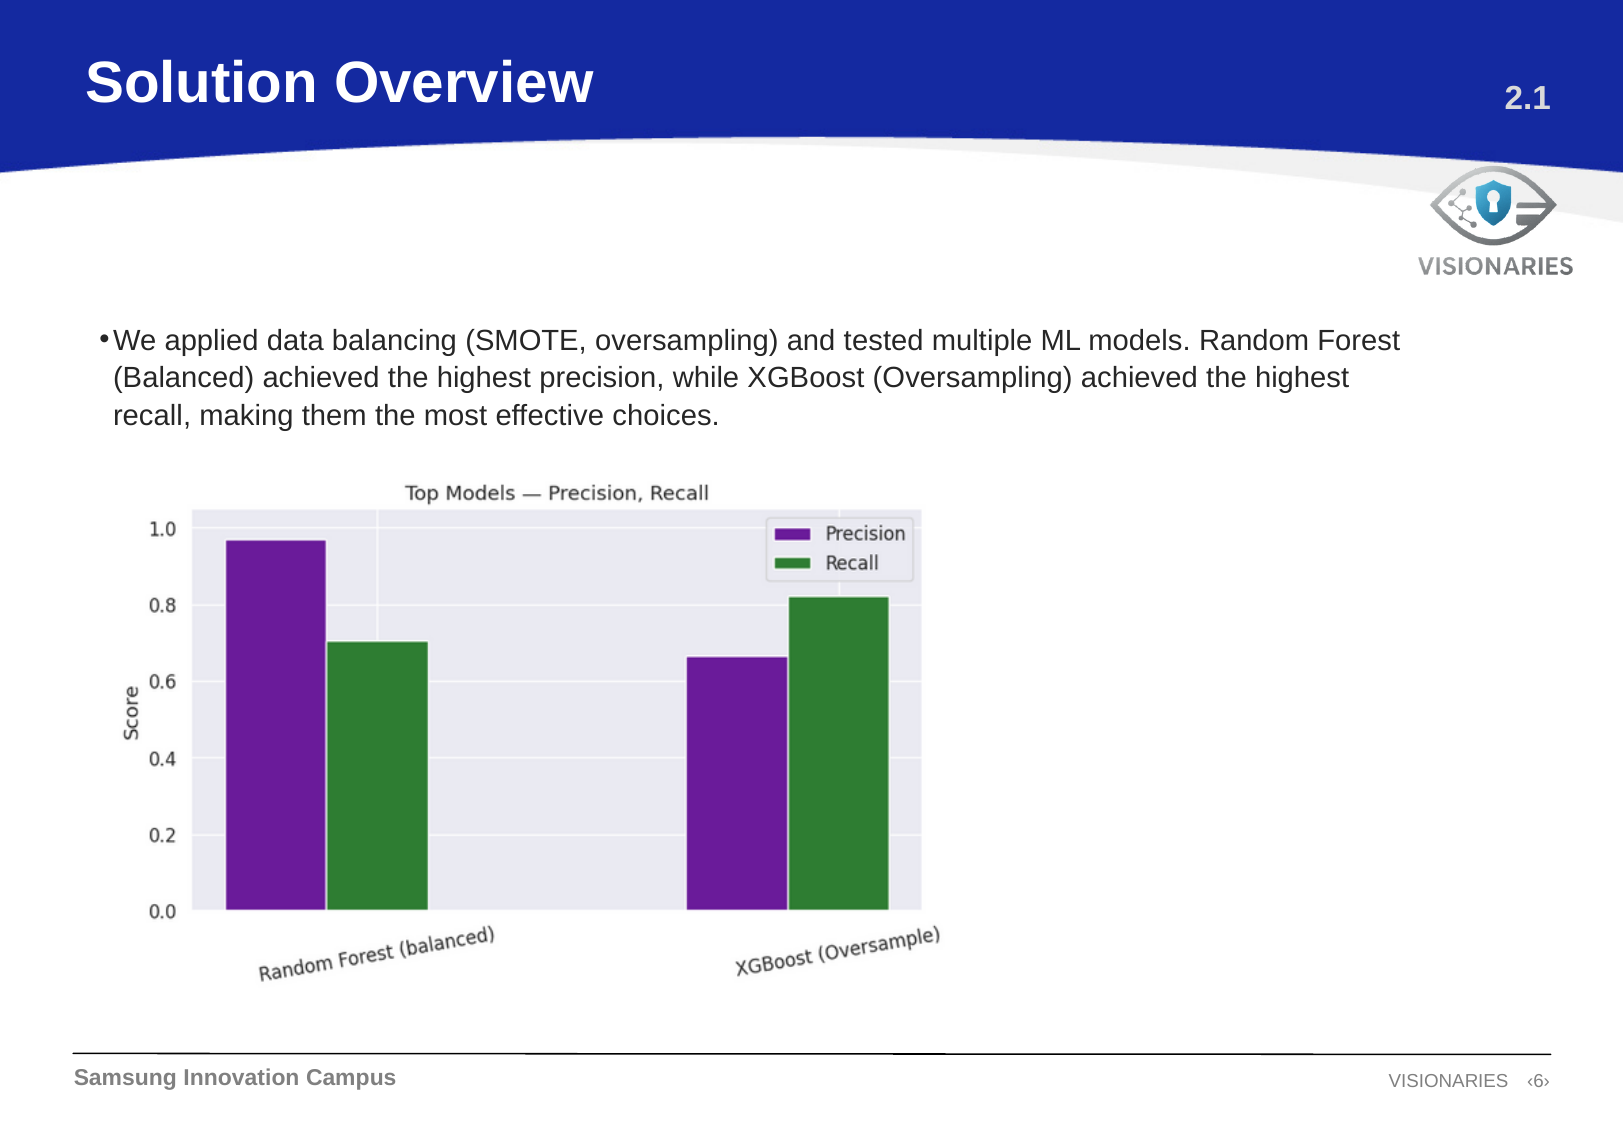

Solution Overview
2.1

We applied data balancing (SMOTE, oversampling) and tested multiple ML models. Random Forest (Balanced) achieved the highest precision, while XGBoost (Oversampling) achieved the highest recall, making them the most effective choices.

Samsung Innovation Campus

VISIONARIES

‹6›